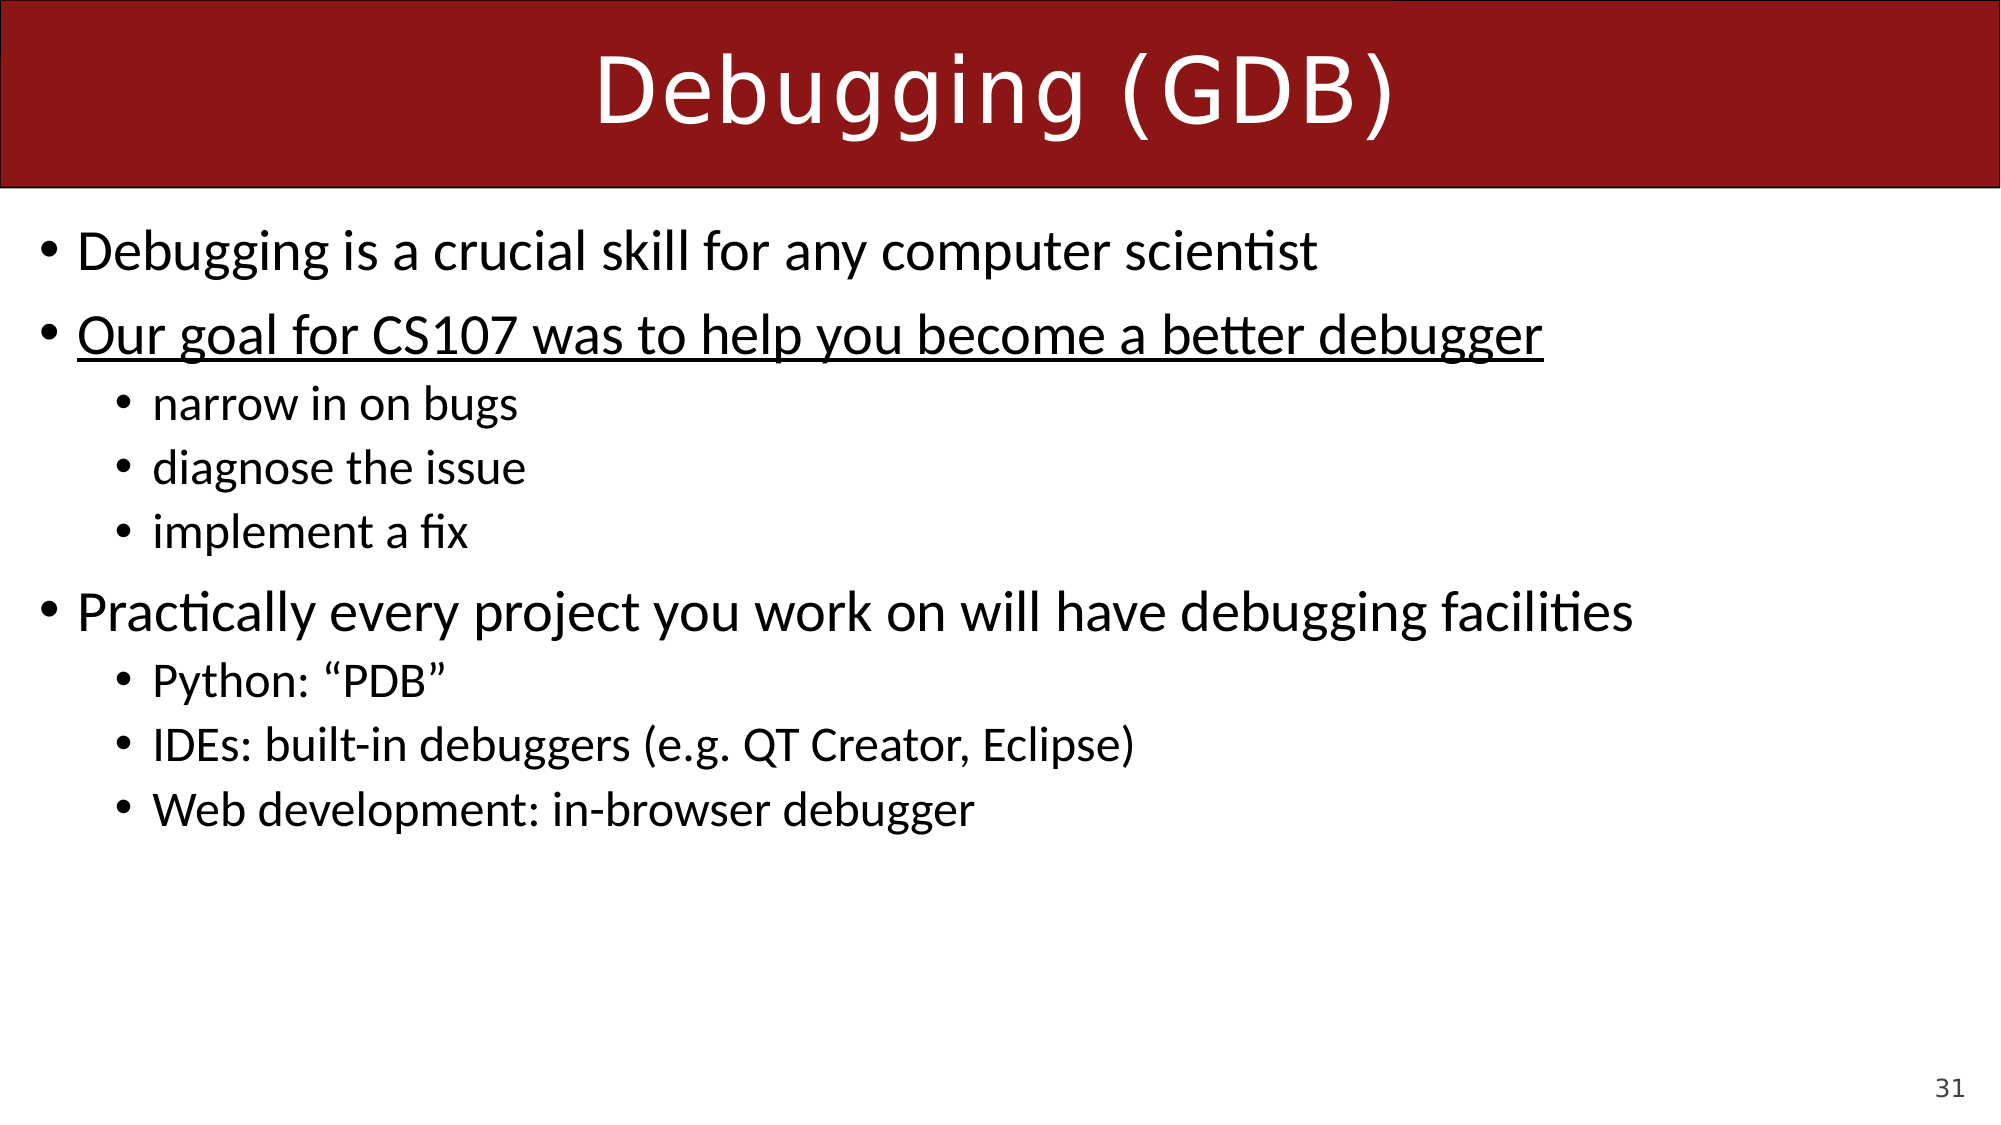

# Debugging (GDB)
Debugging is a crucial skill for any computer scientist
Our goal for CS107 was to help you become a better debugger
narrow in on bugs
diagnose the issue
implement a fix
Practically every project you work on will have debugging facilities
Python: “PDB”
IDEs: built-in debuggers (e.g. QT Creator, Eclipse)
Web development: in-browser debugger